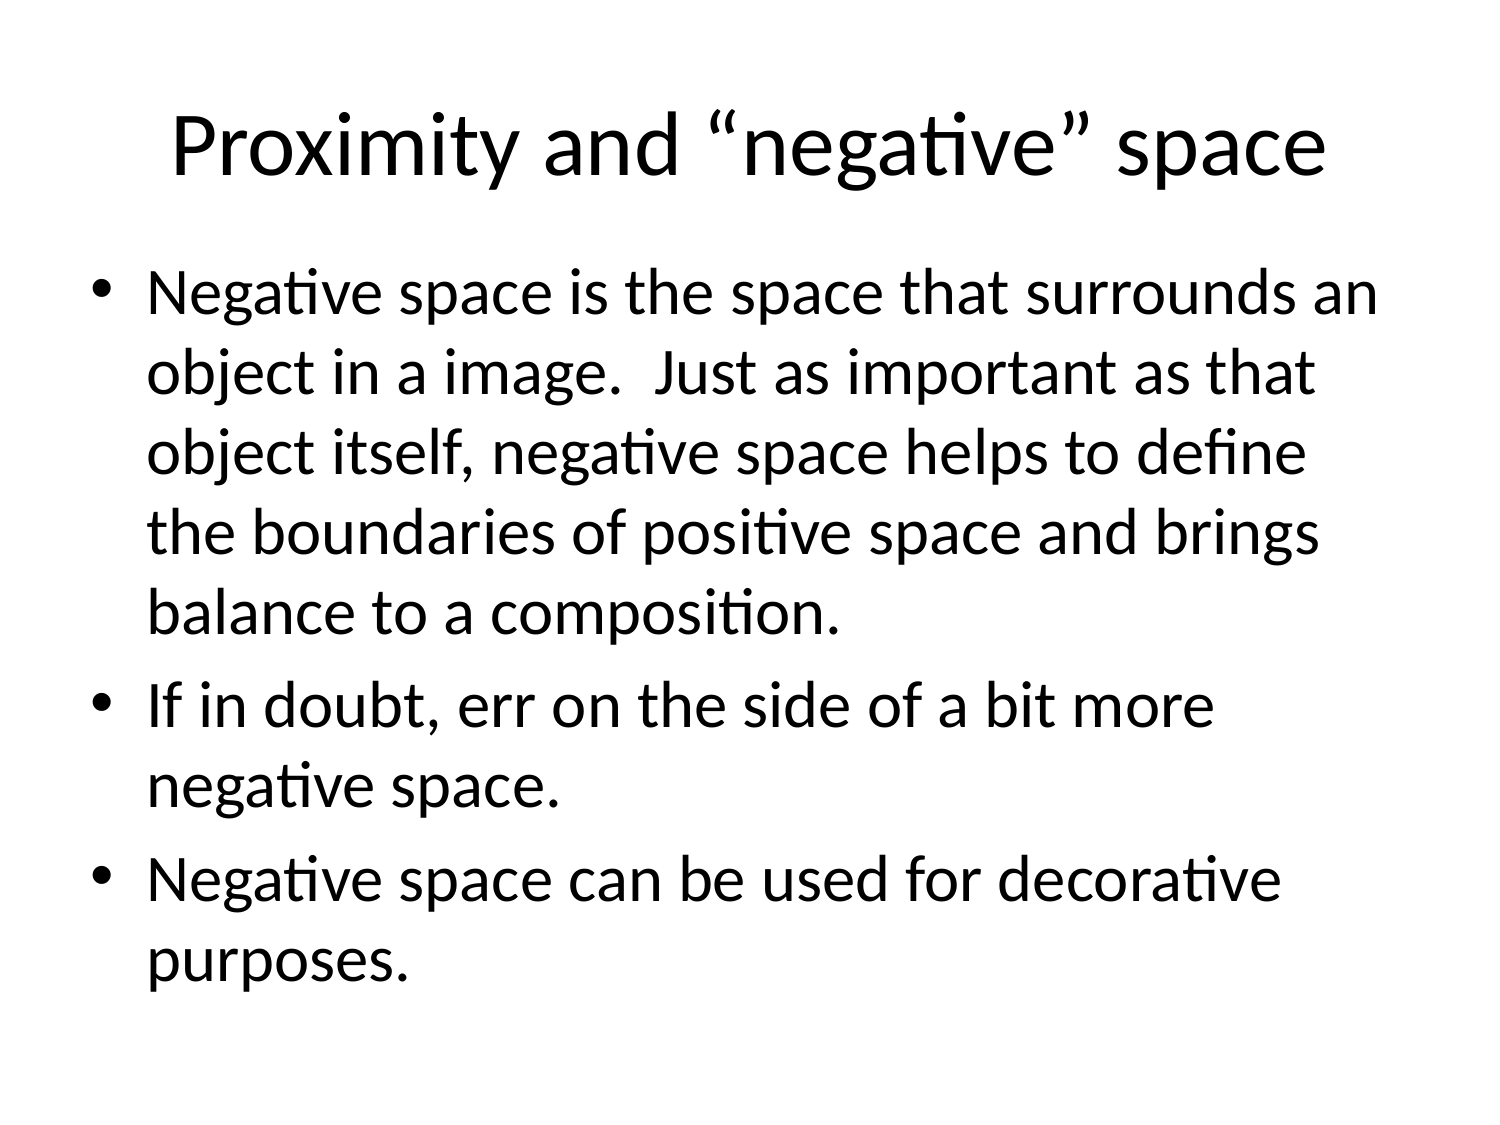

# Proximity and “negative” space
Negative space is the space that surrounds an object in a image.  Just as important as that object itself, negative space helps to define the boundaries of positive space and brings balance to a composition.
If in doubt, err on the side of a bit more negative space.
Negative space can be used for decorative purposes.